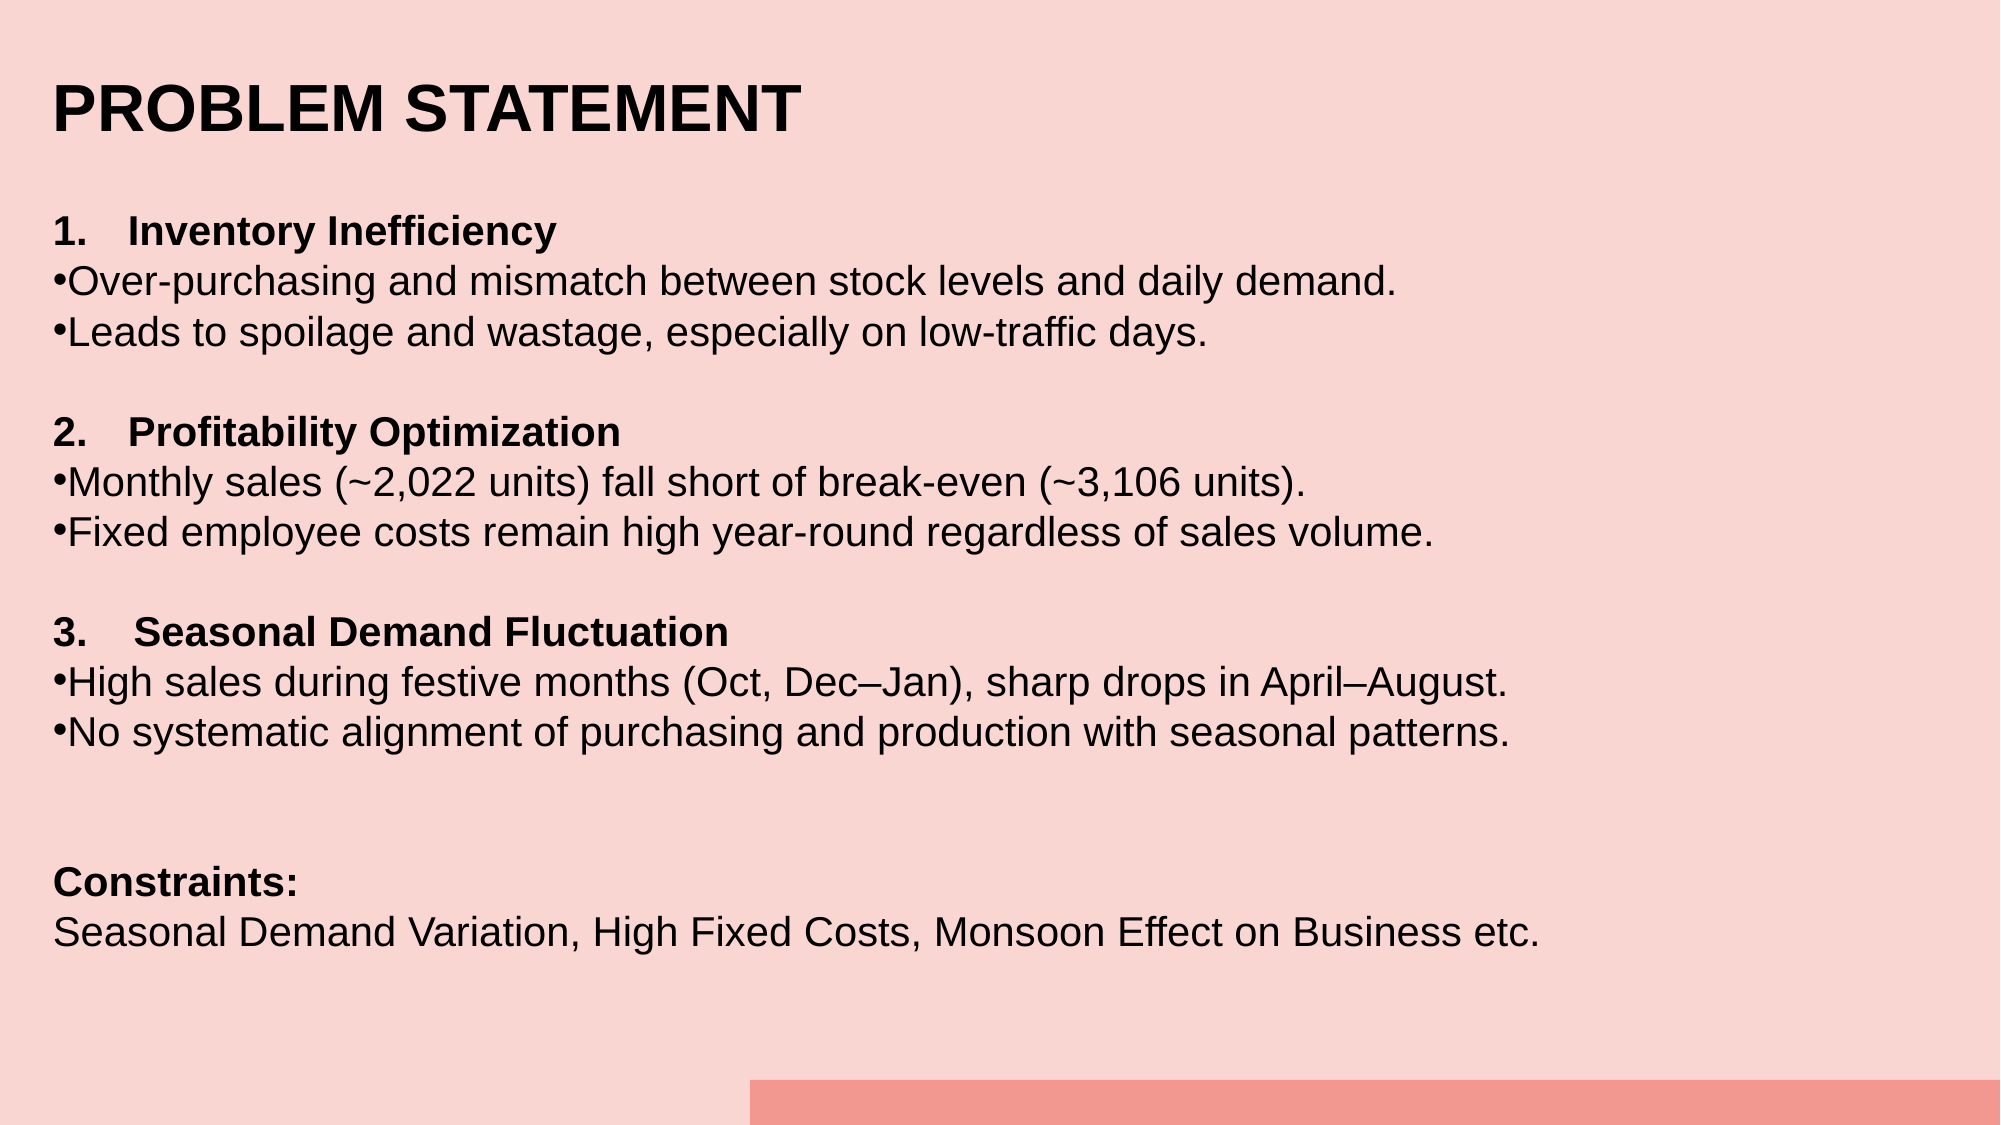

# Problem Statement
Inventory Inefficiency
Over-purchasing and mismatch between stock levels and daily demand.
Leads to spoilage and wastage, especially on low-traffic days.

Profitability Optimization
Monthly sales (~2,022 units) fall short of break-even (~3,106 units).
Fixed employee costs remain high year-round regardless of sales volume.

3.    Seasonal Demand Fluctuation
High sales during festive months (Oct, Dec–Jan), sharp drops in April–August.
No systematic alignment of purchasing and production with seasonal patterns.

Constraints:
Seasonal Demand Variation, High Fixed Costs, Monsoon Effect on Business etc.